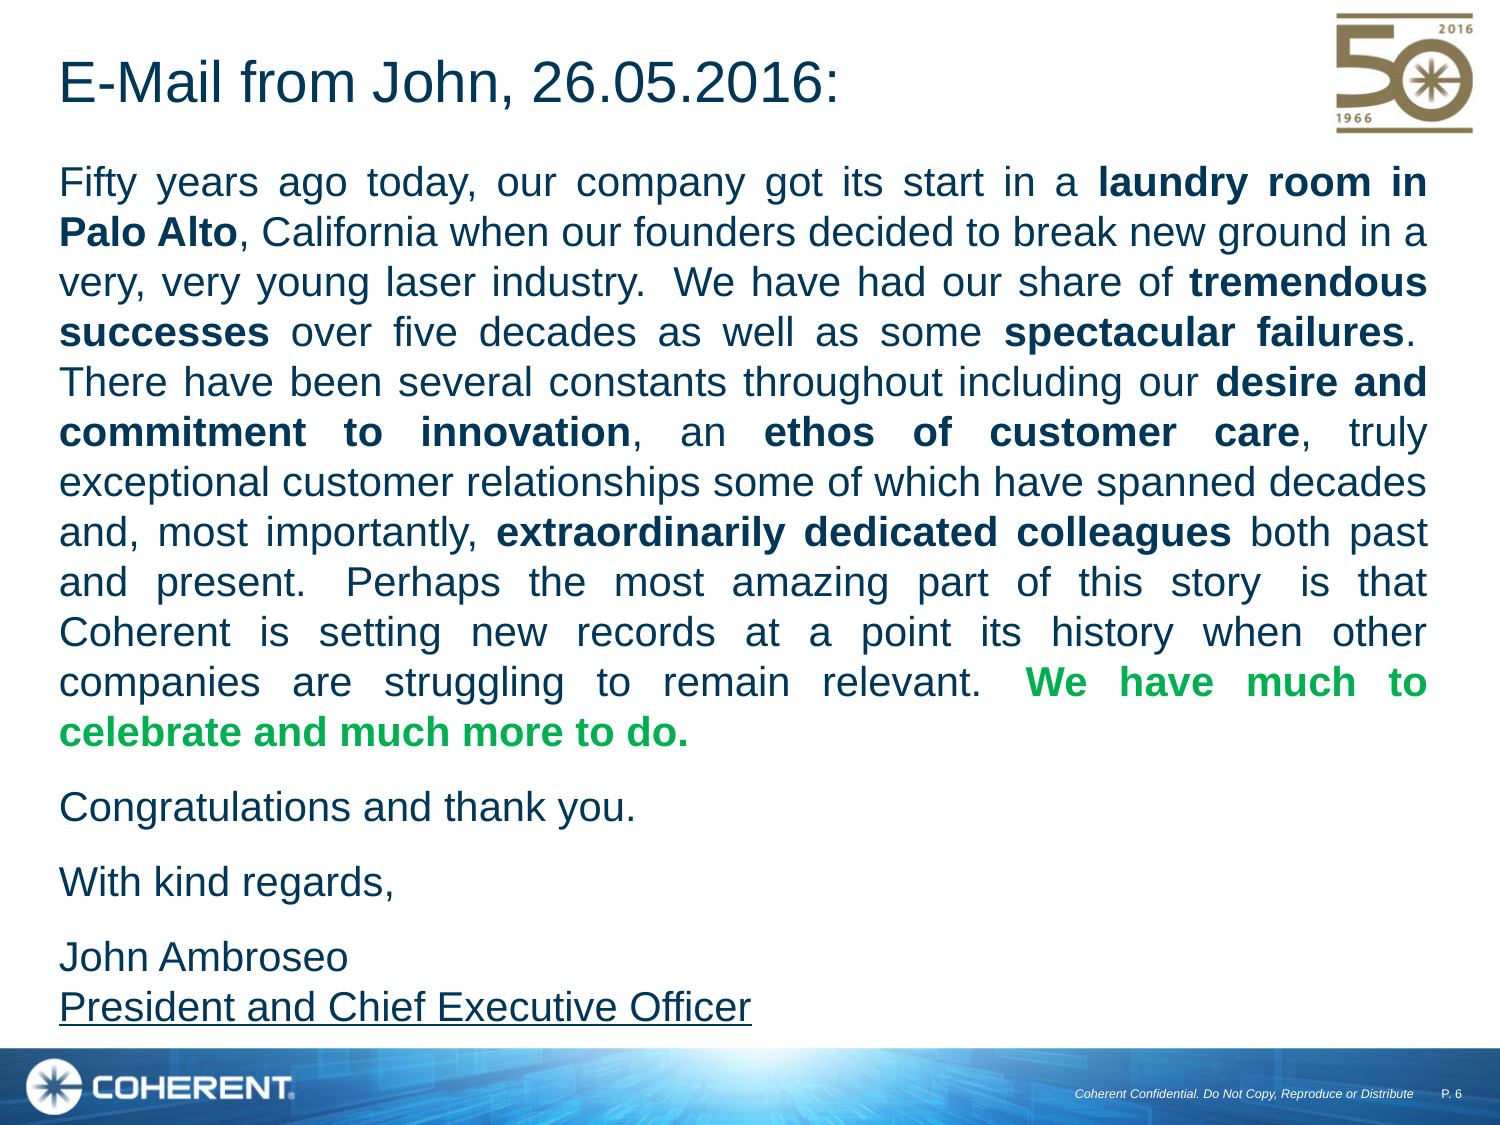

# E-Mail from John, 26.05.2016:
Fifty years ago today, our company got its start in a laundry room in Palo Alto, California when our founders decided to break new ground in a very, very young laser industry.  We have had our share of tremendous successes over five decades as well as some spectacular failures.  There have been several constants throughout including our desire and commitment to innovation, an ethos of customer care, truly exceptional customer relationships some of which have spanned decades and, most importantly, extraordinarily dedicated colleagues both past and present.  Perhaps the most amazing part of this story  is that Coherent is setting new records at a point its history when other companies are struggling to remain relevant.  We have much to celebrate and much more to do.
Congratulations and thank you.
With kind regards,
John Ambroseo
President and Chief Executive Officer